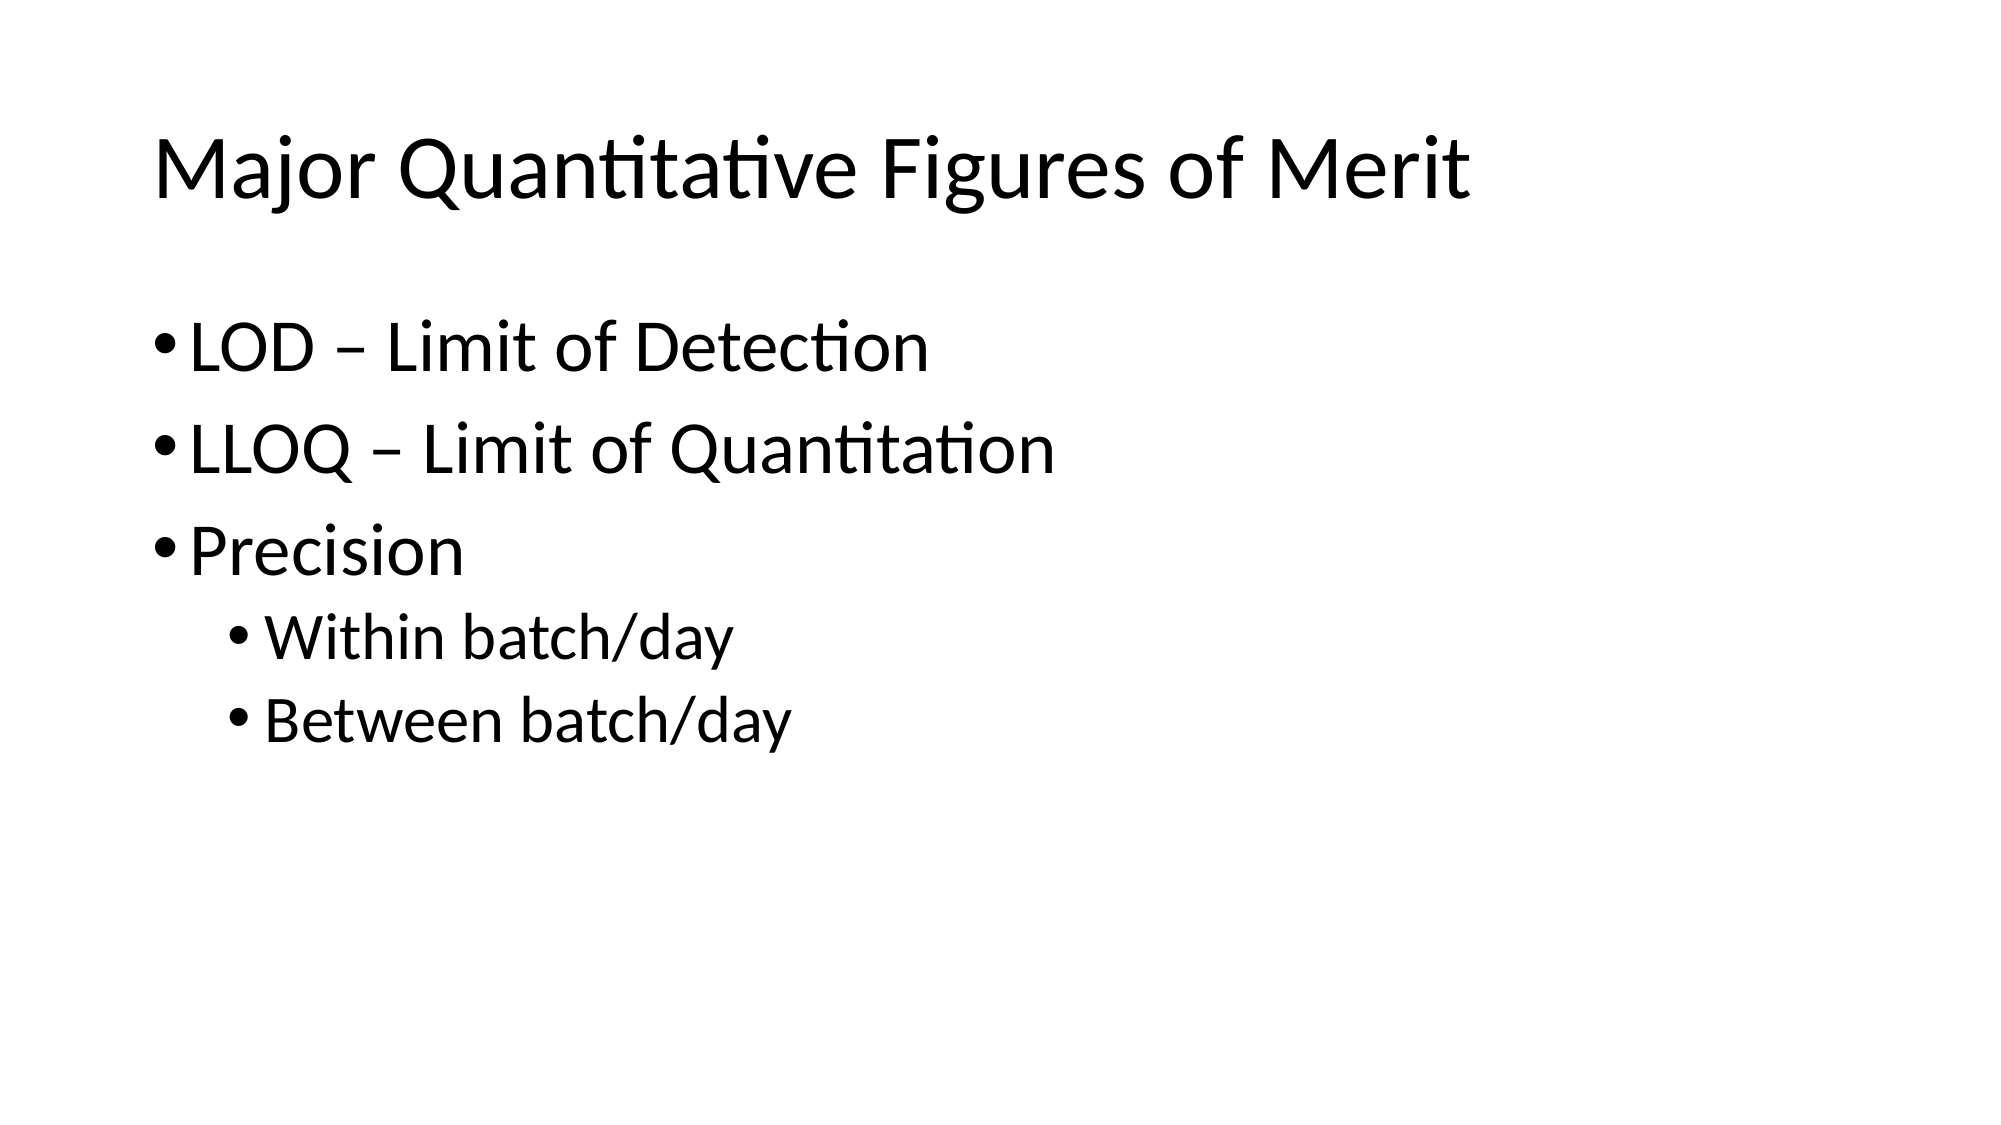

# Major Quantitative Figures of Merit
LOD – Limit of Detection
LLOQ – Limit of Quantitation
Precision
Within batch/day
Between batch/day